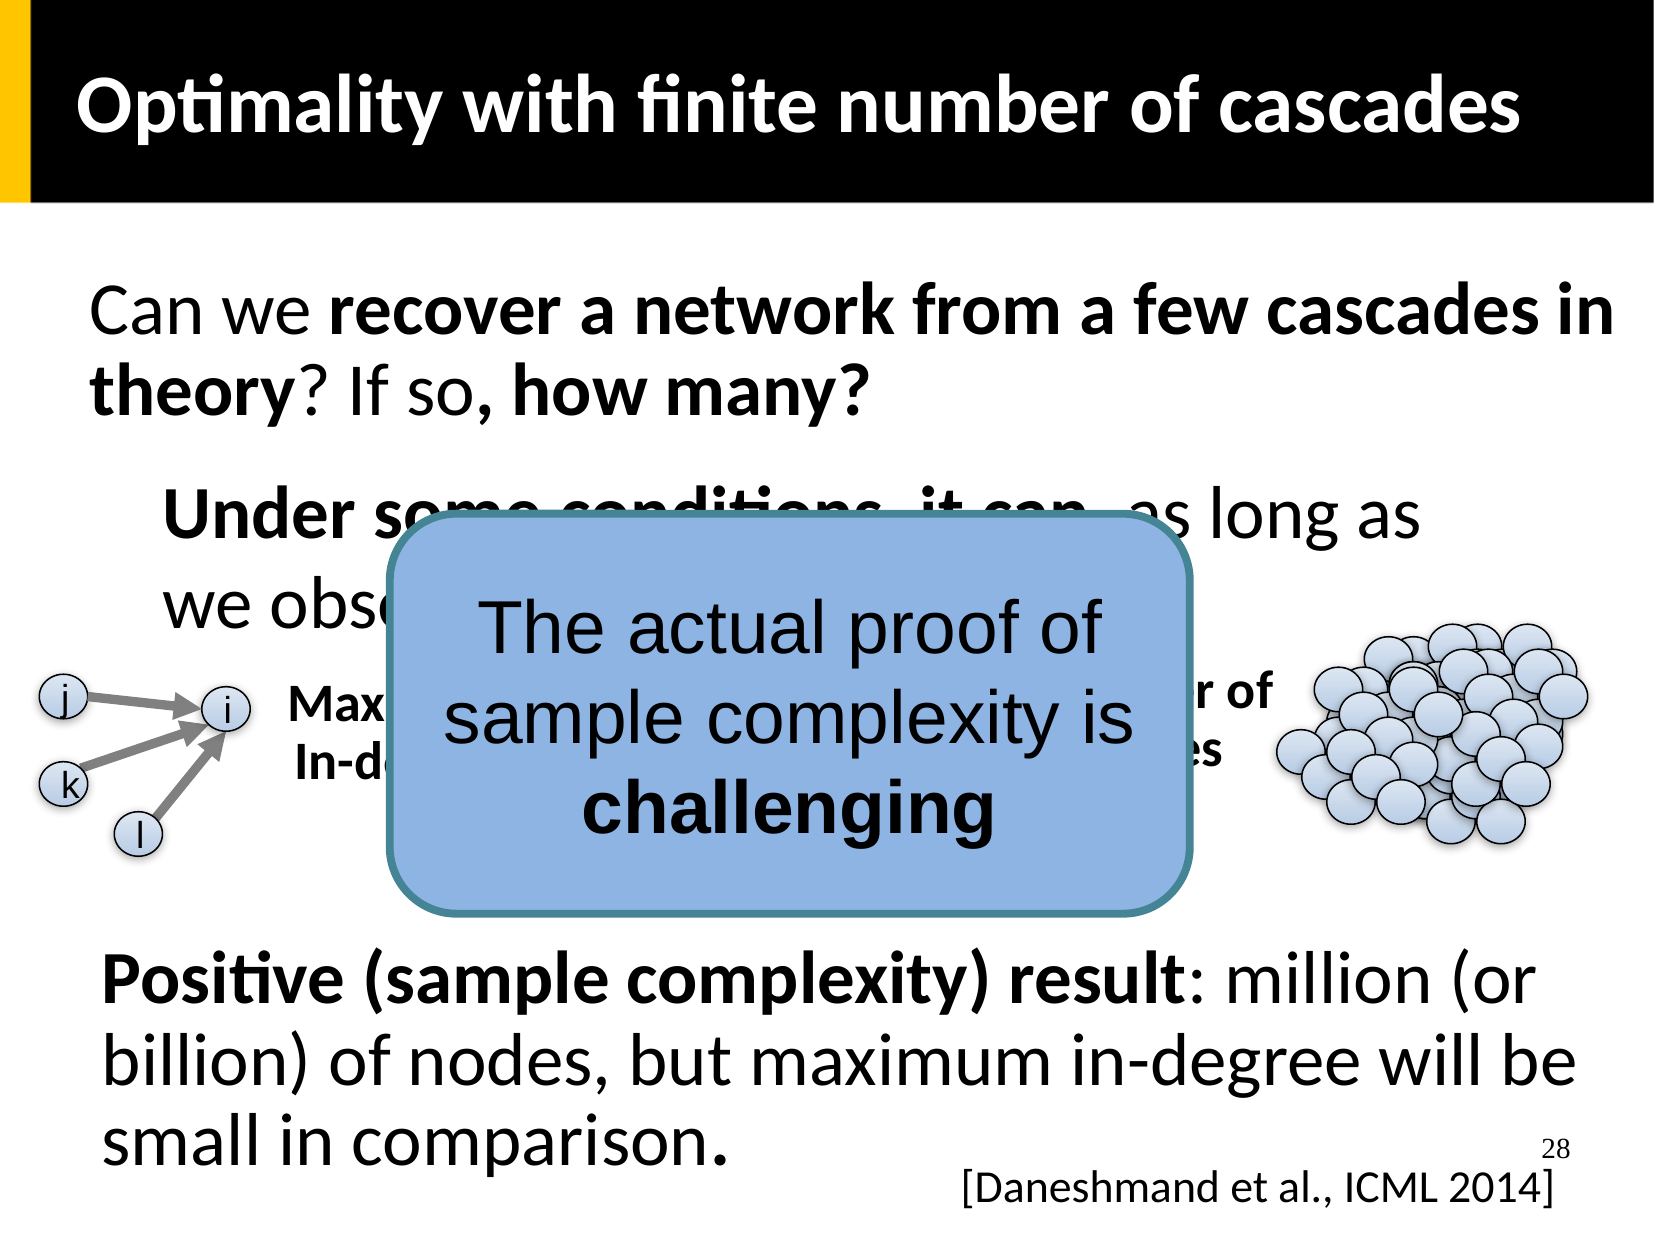

Optimality with finite number of cascades
Can we recover a network from a few cascades in theory? If so, how many?
Under some conditions, it can, as long as
we observe O(dmax3 log N)
The actual proof of sample complexity is challenging

Number of Nodes

j
i
k
l
Maximum In-degree

Positive (sample complexity) result: million (or billion) of nodes, but maximum in-degree will be small in comparison.
28
[Daneshmand et al., ICML 2014]